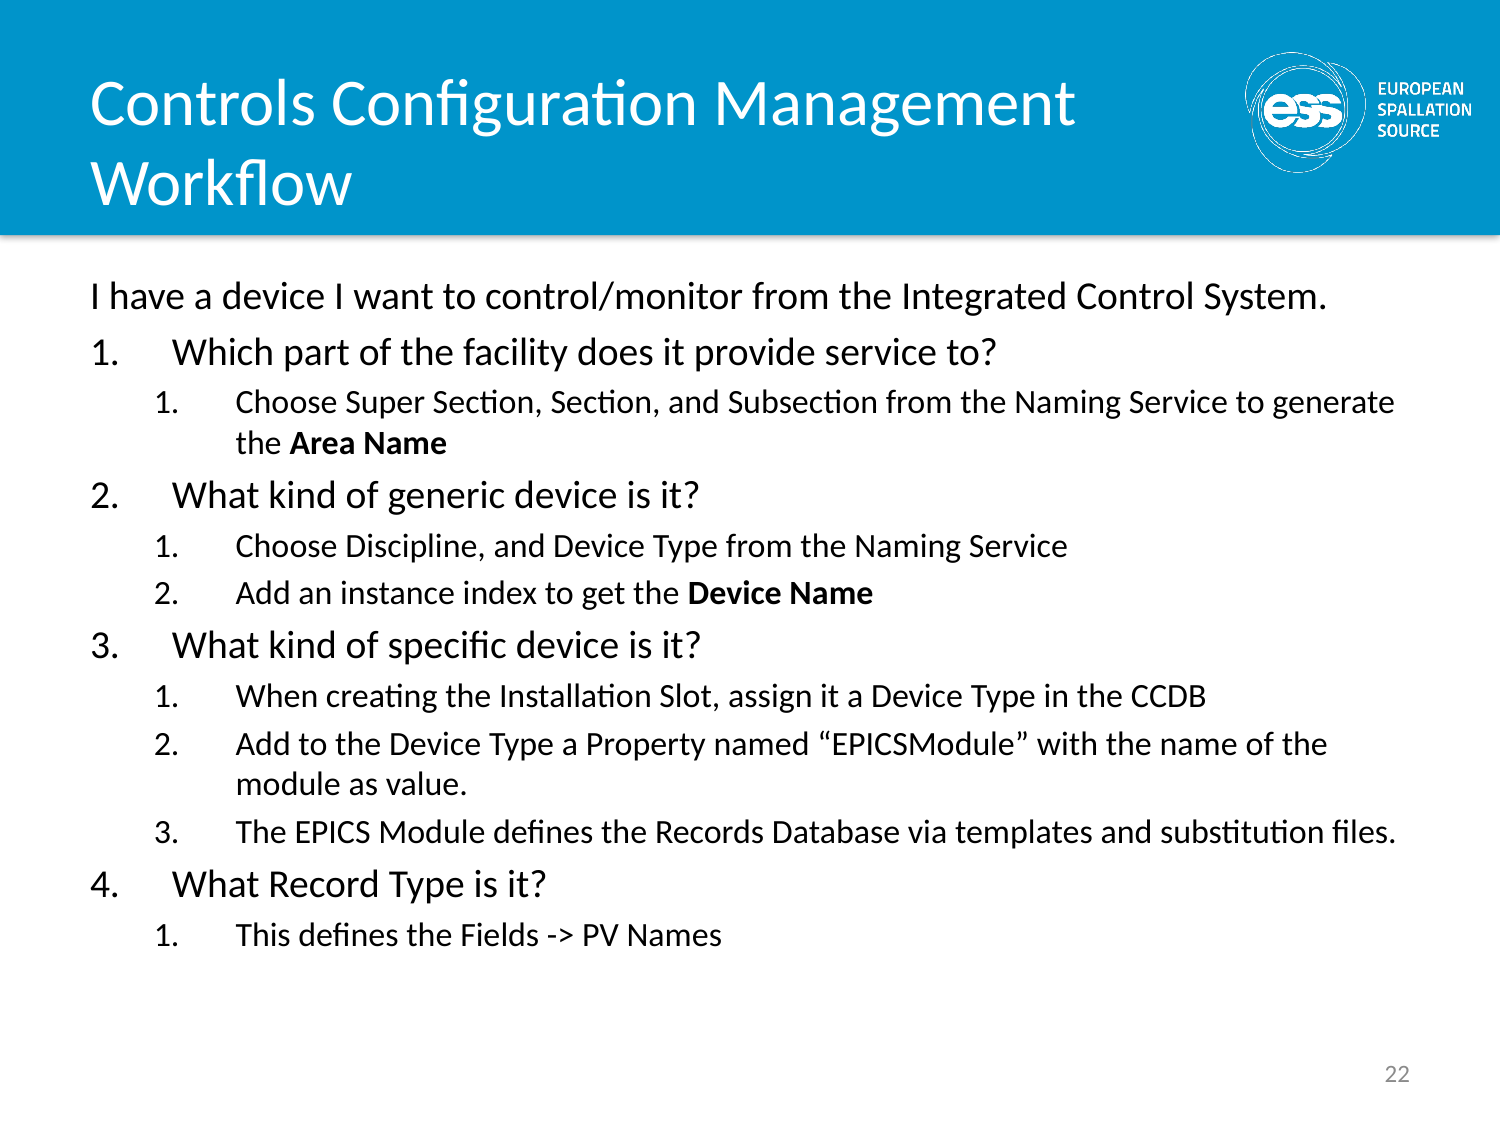

# Controls Configuration Management Workflow
I have a device I want to control/monitor from the Integrated Control System.
Which part of the facility does it provide service to?
Choose Super Section, Section, and Subsection from the Naming Service to generate the Area Name
What kind of generic device is it?
Choose Discipline, and Device Type from the Naming Service
Add an instance index to get the Device Name
What kind of specific device is it?
When creating the Installation Slot, assign it a Device Type in the CCDB
Add to the Device Type a Property named “EPICSModule” with the name of the module as value.
The EPICS Module defines the Records Database via templates and substitution files.
What Record Type is it?
This defines the Fields -> PV Names
22